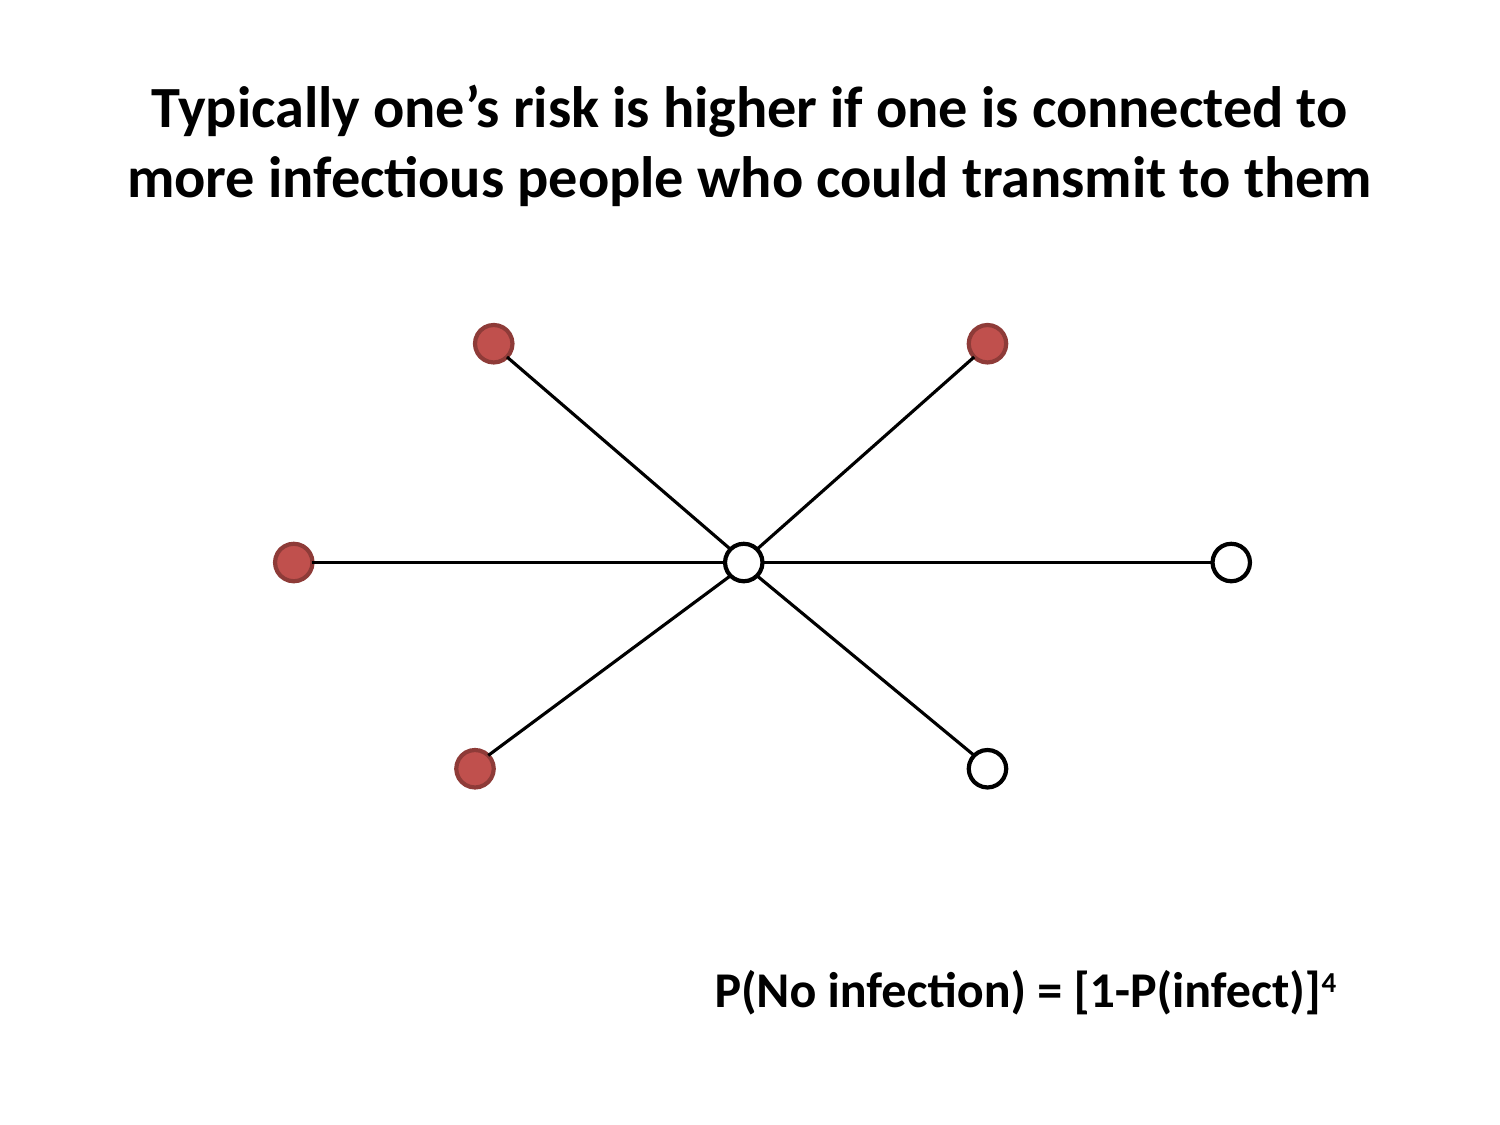

# Typically one’s risk is higher if one is connected to more infectious people who could transmit to them

P(No infection) = [1-P(infect)]4